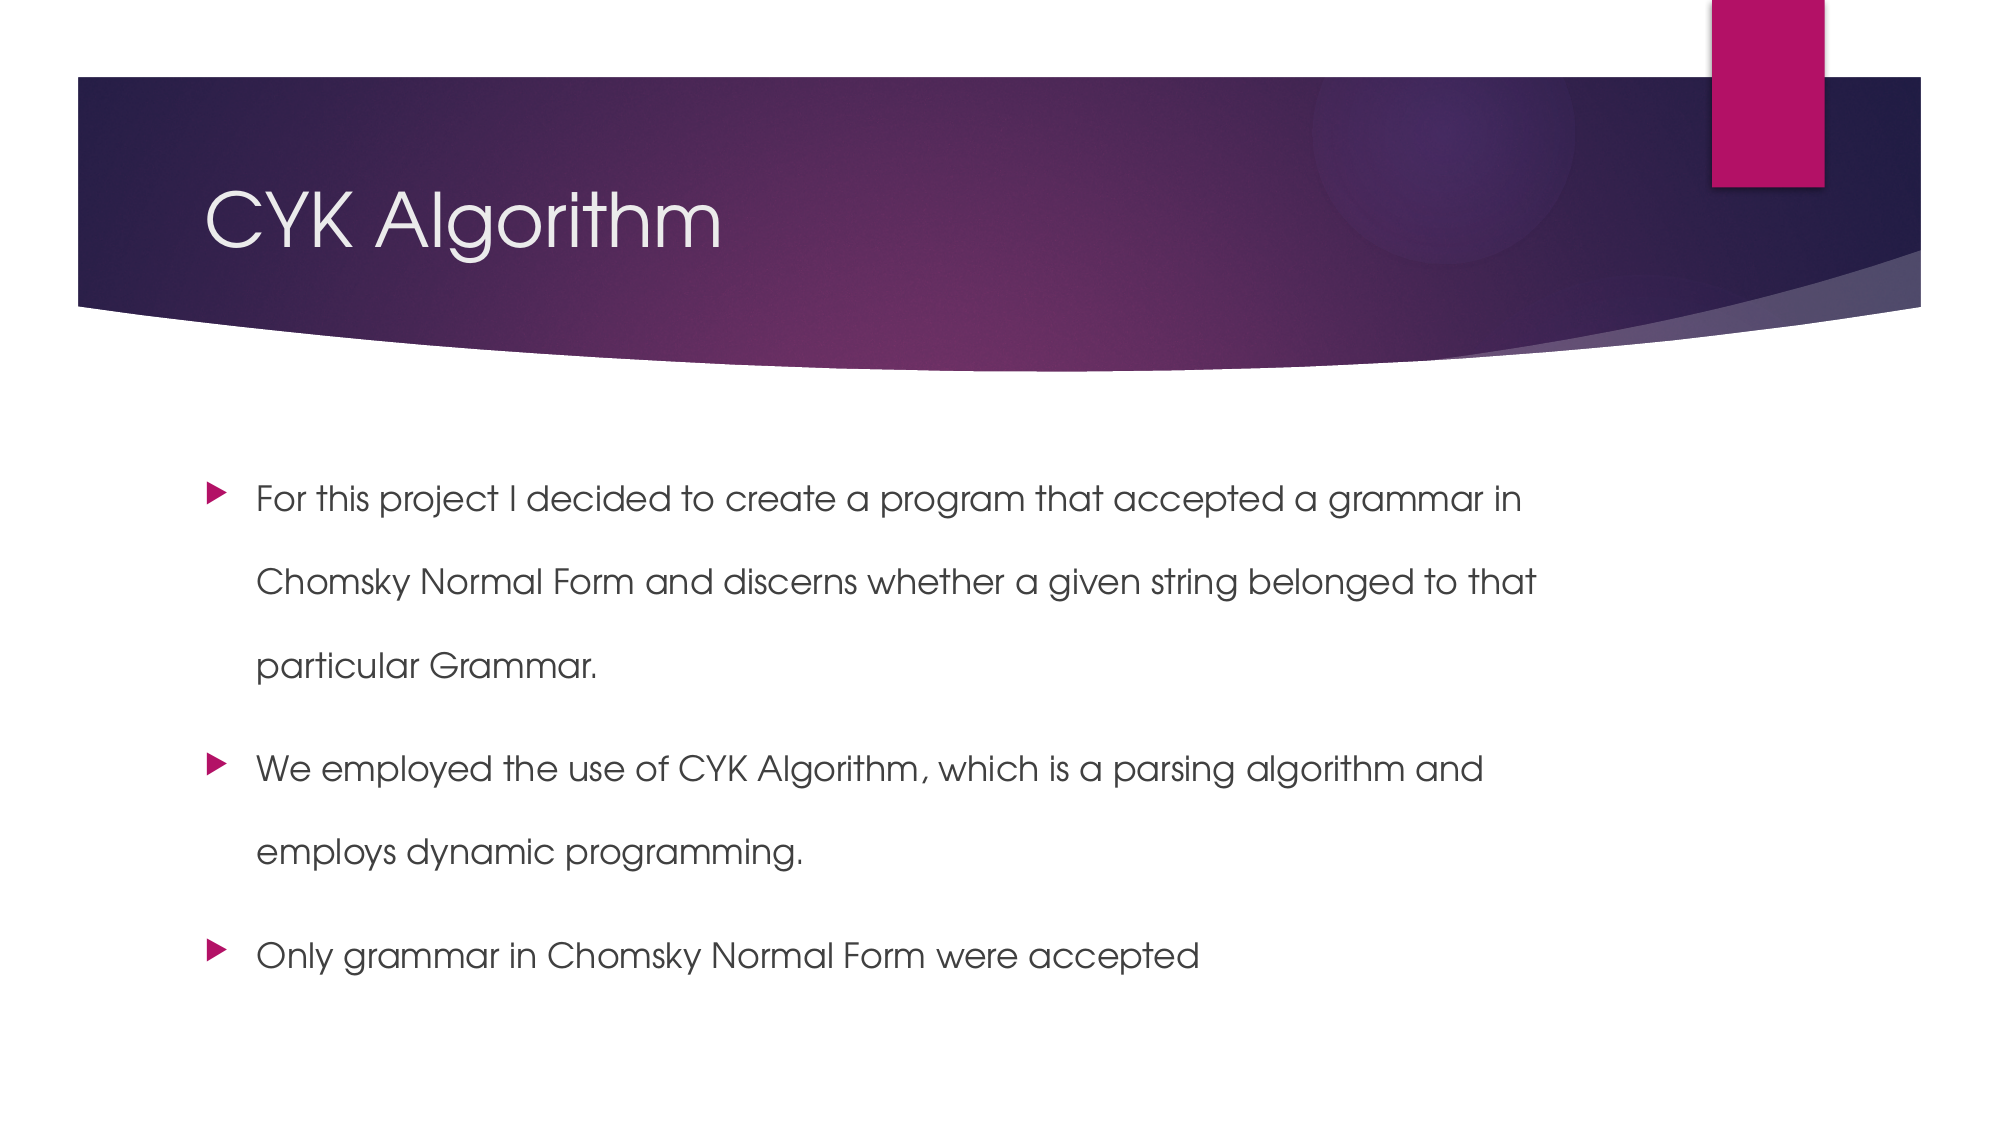

# CYK Algorithm
For this project I decided to create a program that accepted a grammar in Chomsky Normal Form and discerns whether a given string belonged to that particular Grammar.
We employed the use of CYK Algorithm, which is a parsing algorithm and employs dynamic programming.
Only grammar in Chomsky Normal Form were accepted